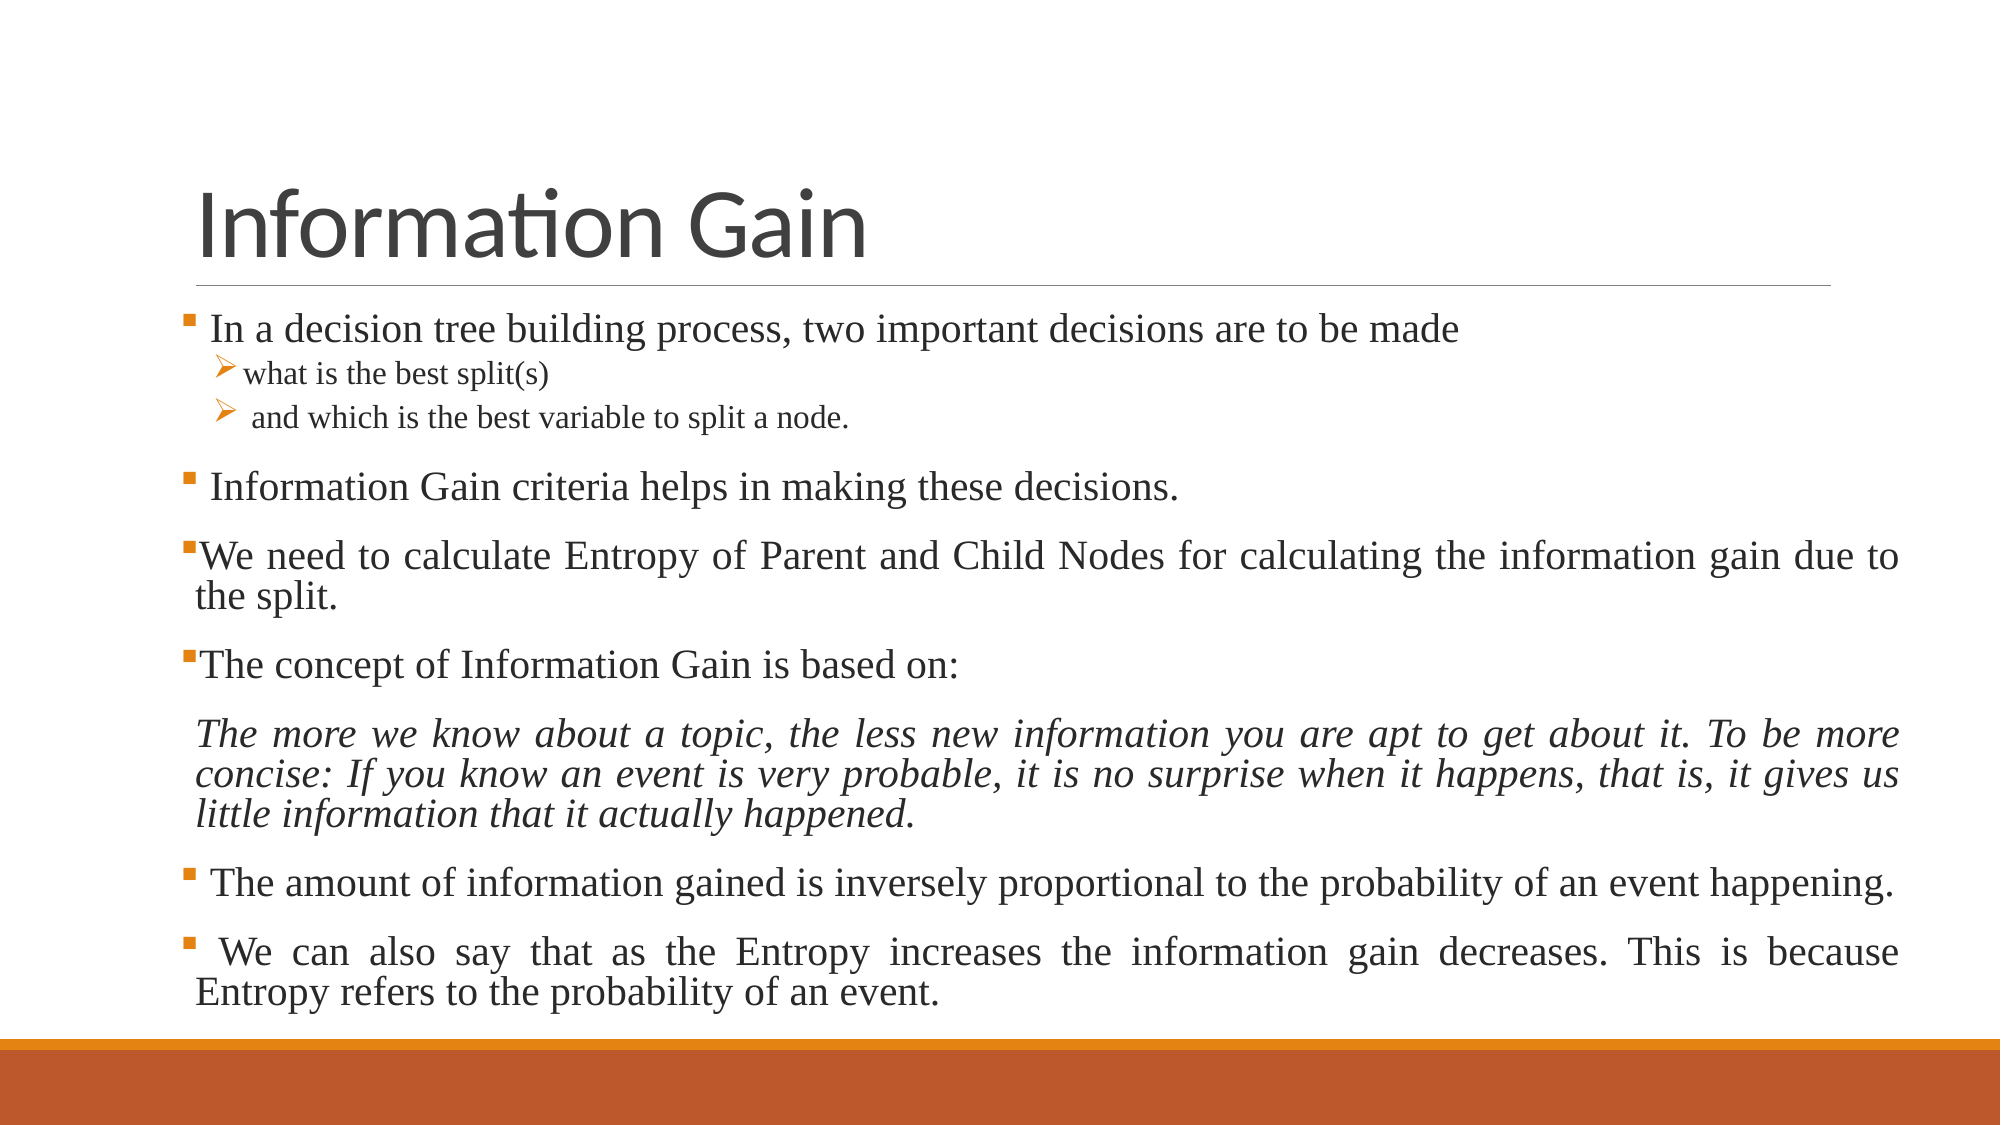

# Information Gain
 In a decision tree building process, two important decisions are to be made
what is the best split(s)
 and which is the best variable to split a node.
 Information Gain criteria helps in making these decisions.
We need to calculate Entropy of Parent and Child Nodes for calculating the information gain due to the split.
The concept of Information Gain is based on:
The more we know about a topic, the less new information you are apt to get about it. To be more concise: If you know an event is very probable, it is no surprise when it happens, that is, it gives us little information that it actually happened.
 The amount of information gained is inversely proportional to the probability of an event happening.
 We can also say that as the Entropy increases the information gain decreases. This is because Entropy refers to the probability of an event.